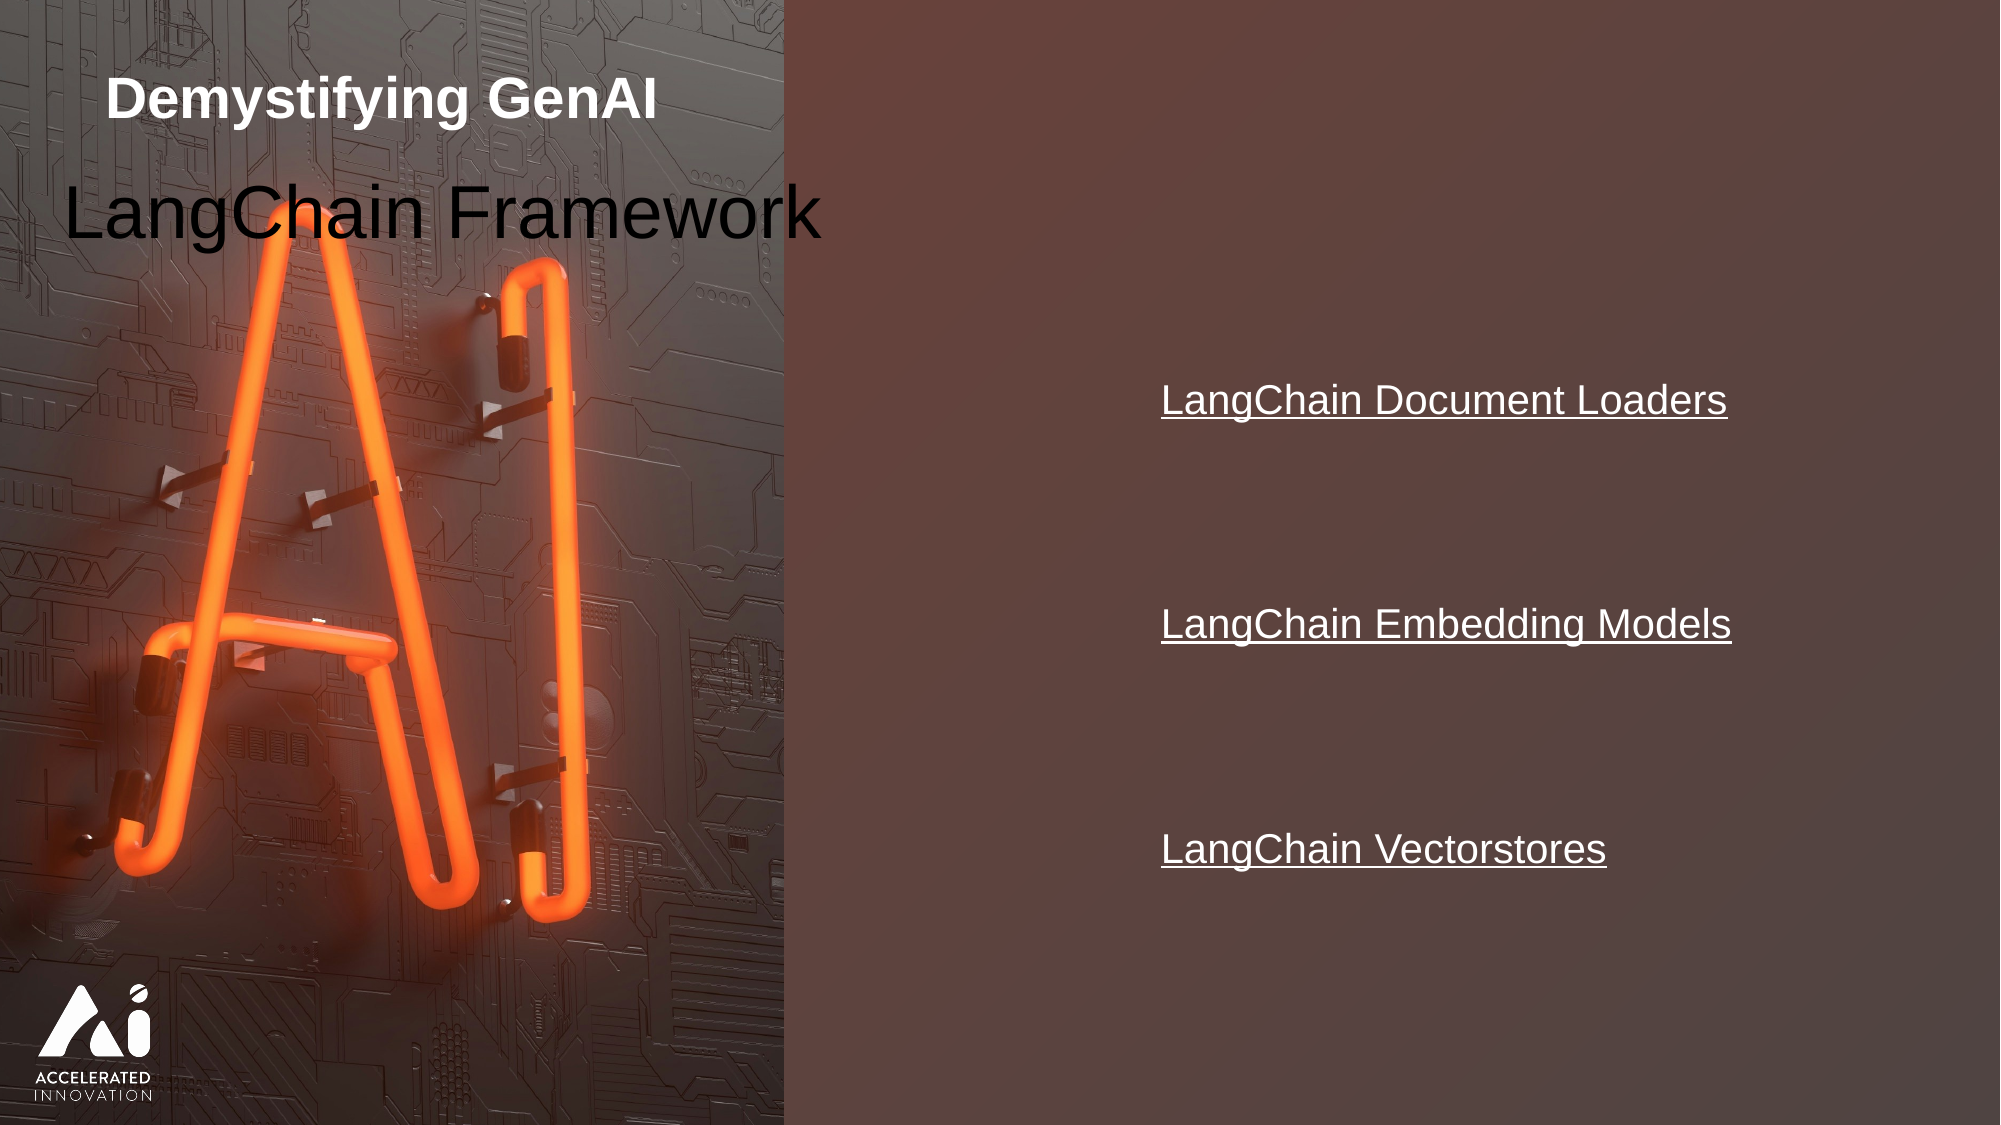

LangChain Framework
LangChain Document Loaders

LangChain Embedding Models

LangChain Vectorstores